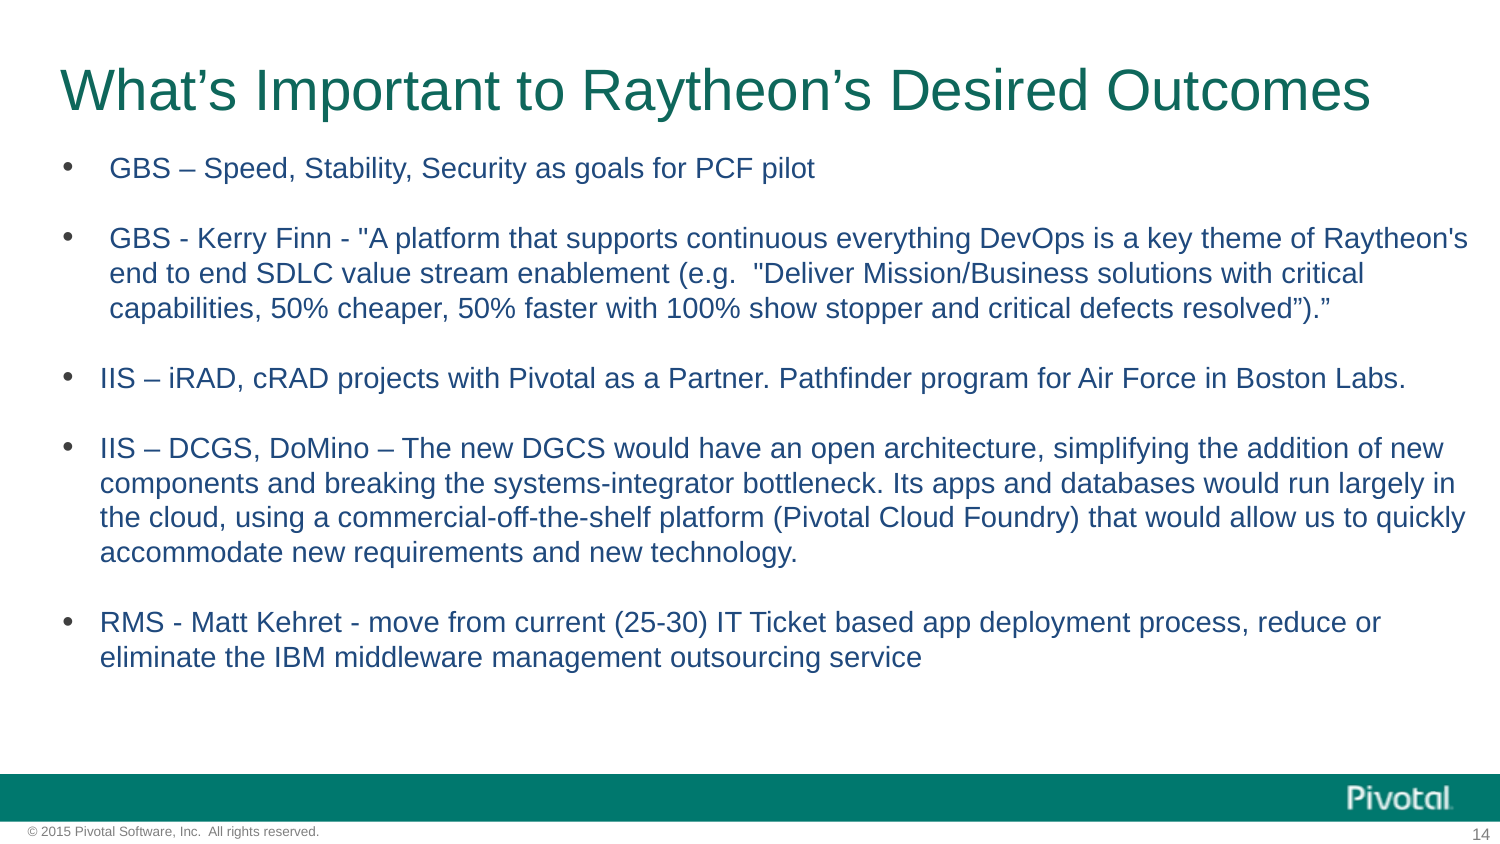

# What’s Important to Raytheon’s Desired Outcomes
GBS – Speed, Stability, Security as goals for PCF pilot

GBS - Kerry Finn - "A platform that supports continuous everything DevOps is a key theme of Raytheon's end to end SDLC value stream enablement (e.g.  "Deliver Mission/Business solutions with critical capabilities, 50% cheaper, 50% faster with 100% show stopper and critical defects resolved”).”

IIS – iRAD, cRAD projects with Pivotal as a Partner. Pathfinder program for Air Force in Boston Labs.

IIS – DCGS, DoMino – The new DGCS would have an open architecture, simplifying the addition of new components and breaking the systems-integrator bottleneck. Its apps and databases would run largely in the cloud, using a commercial-off-the-shelf platform (Pivotal Cloud Foundry) that would allow us to quickly accommodate new requirements and new technology.

RMS - Matt Kehret - move from current (25-30) IT Ticket based app deployment process, reduce or eliminate the IBM middleware management outsourcing service